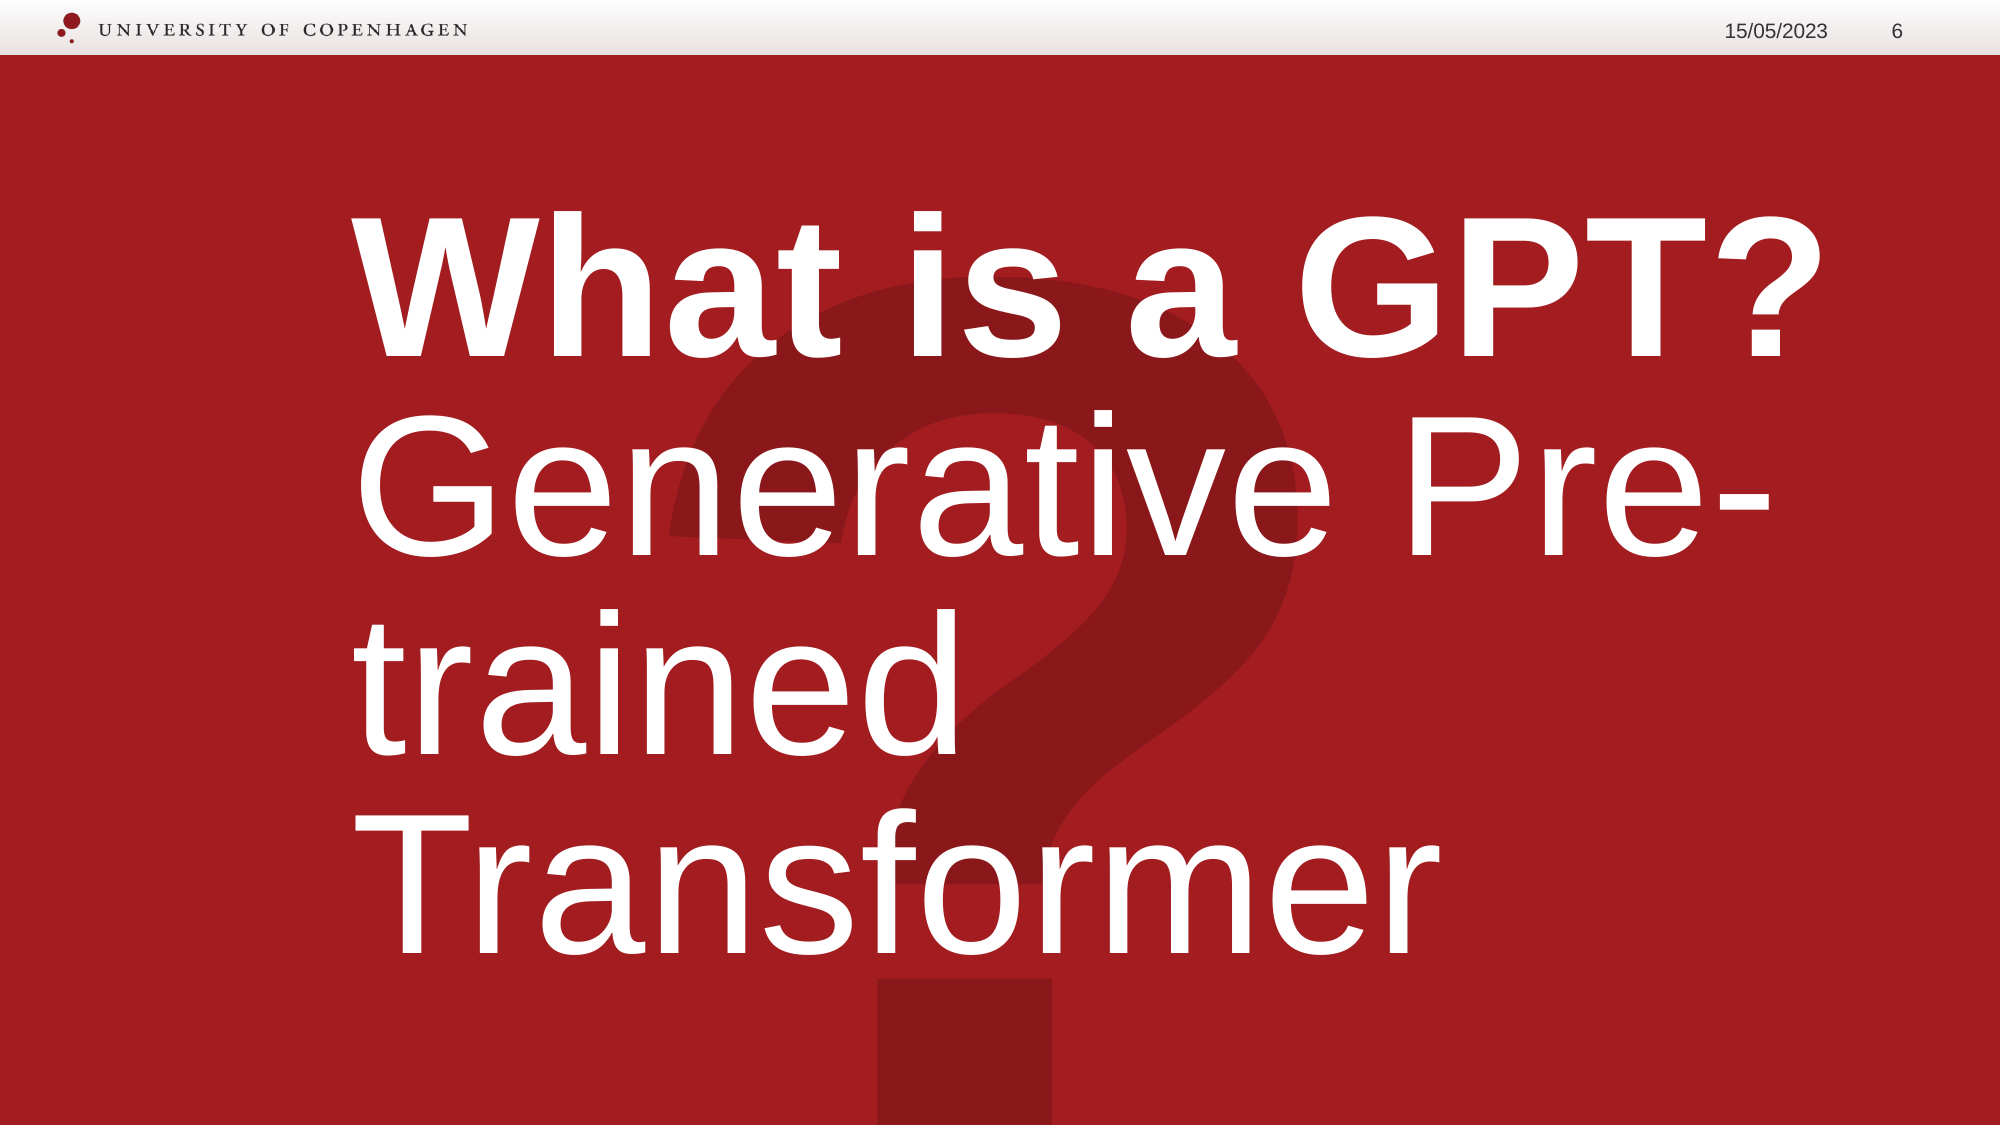

15/05/2023
6
# What is a GPT? Generative Pre-trained Transformer